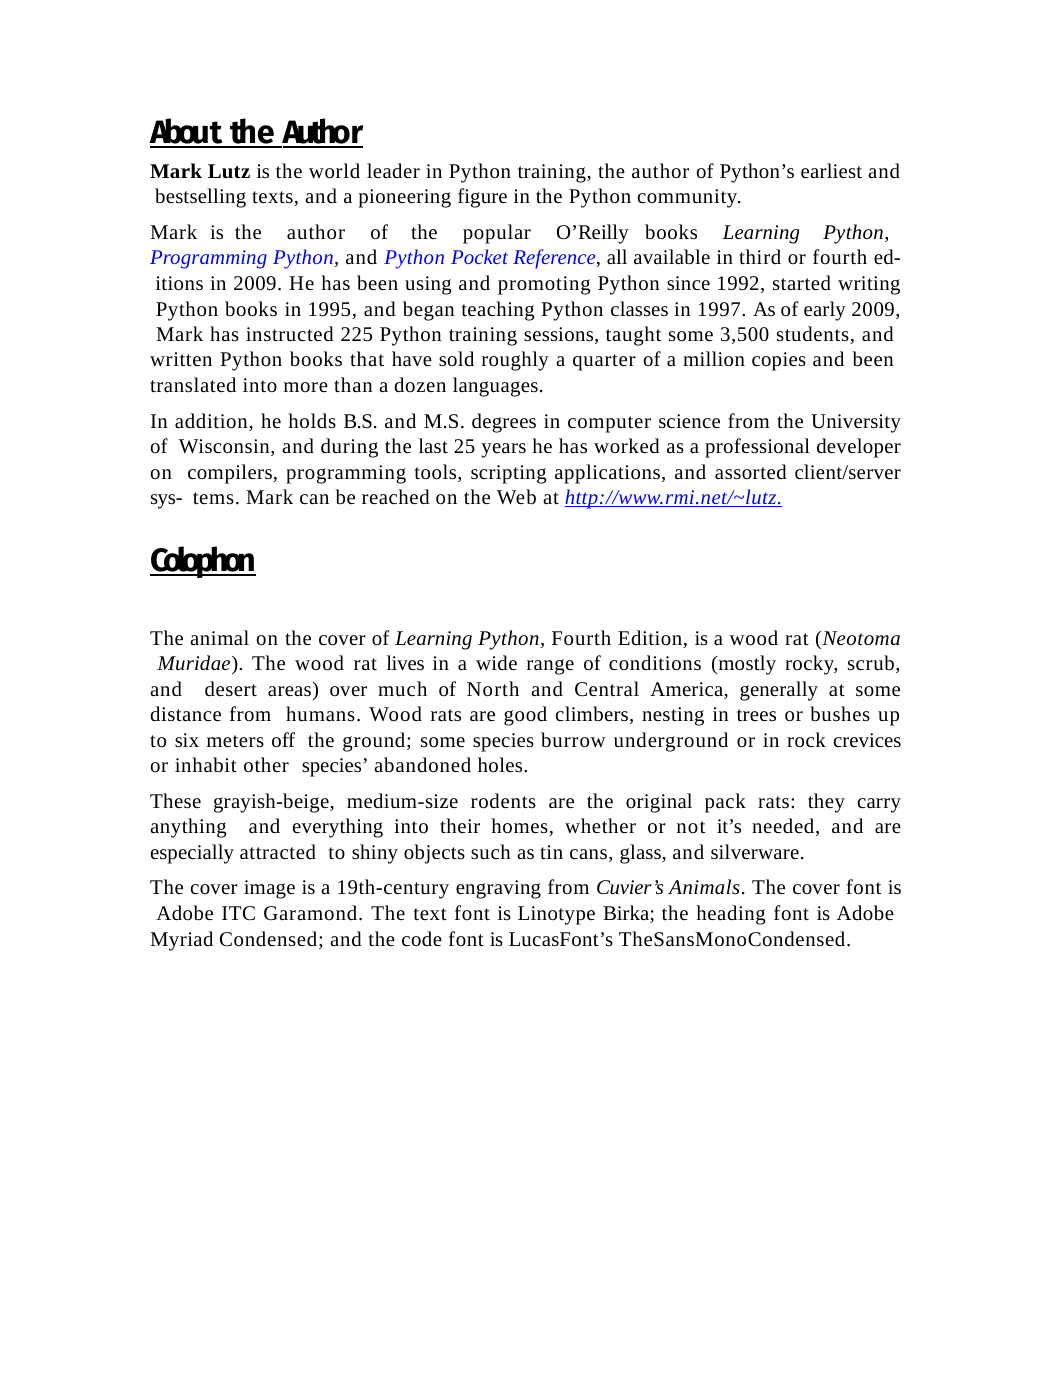

About the Author
Mark Lutz is the world leader in Python training, the author of Python’s earliest and  bestselling texts, and a pioneering figure in the Python community.
Mark is the  author  of  the  popular  O’Reilly books  Learning  Python,  Programming Python, and Python Pocket Reference, all available in third or fourth ed-  itions in 2009. He has been using and promoting Python since 1992, started writing  Python books in 1995, and began teaching Python classes in 1997. As of early 2009,  Mark has instructed 225 Python training sessions, taught some 3,500 students, and  written Python books that have sold roughly a quarter of a million copies and been  translated into more than a dozen languages.
In addition, he holds B.S. and M.S. degrees in computer science from the University of  Wisconsin, and during the last 25 years he has worked as a professional developer on  compilers, programming tools, scripting applications, and assorted client/server sys-  tems. Mark can be reached on the Web at http://www.rmi.net/~lutz.

Colophon
The animal on the cover of Learning Python, Fourth Edition, is a wood rat (Neotoma  Muridae). The wood rat lives in a wide range of conditions (mostly rocky, scrub, and  desert areas) over much of North and Central America, generally at some distance from  humans. Wood rats are good climbers, nesting in trees or bushes up to six meters off  the ground; some species burrow underground or in rock crevices or inhabit other  species’ abandoned holes.
These grayish-beige, medium-size rodents are the original pack rats: they carry anything  and everything into their homes, whether or not it’s needed, and are especially attracted  to shiny objects such as tin cans, glass, and silverware.
The cover image is a 19th-century engraving from Cuvier’s Animals. The cover font is  Adobe ITC Garamond. The text font is Linotype Birka; the heading font is Adobe  Myriad Condensed; and the code font is LucasFont’s TheSansMonoCondensed.